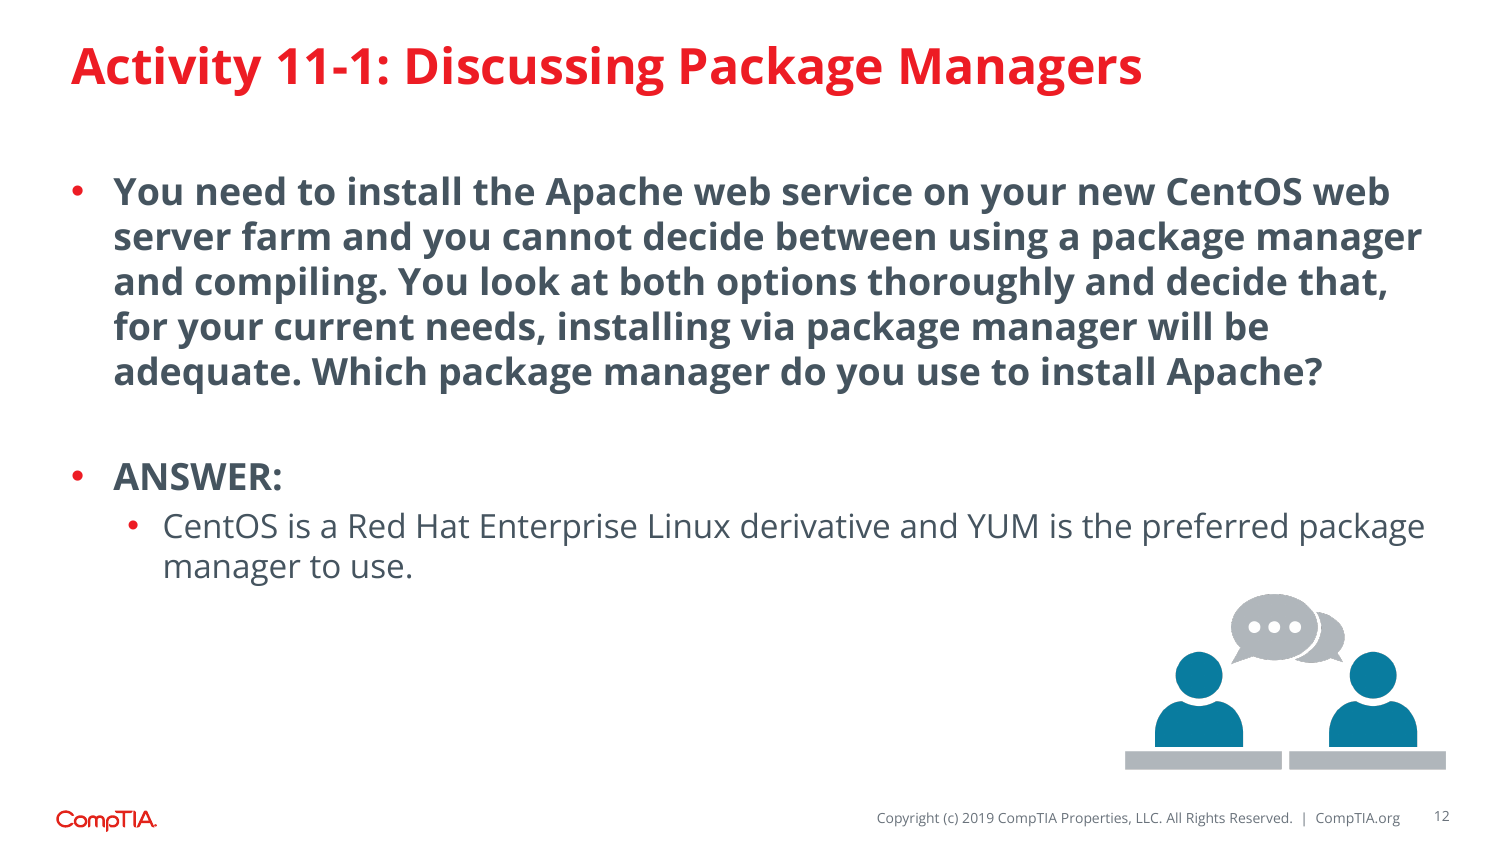

# Activity 11-1: Discussing Package Managers
You need to install the Apache web service on your new CentOS web server farm and you cannot decide between using a package manager and compiling. You look at both options thoroughly and decide that, for your current needs, installing via package manager will be adequate. Which package manager do you use to install Apache?

ANSWER:
CentOS is a Red Hat Enterprise Linux derivative and YUM is the preferred package manager to use.

12